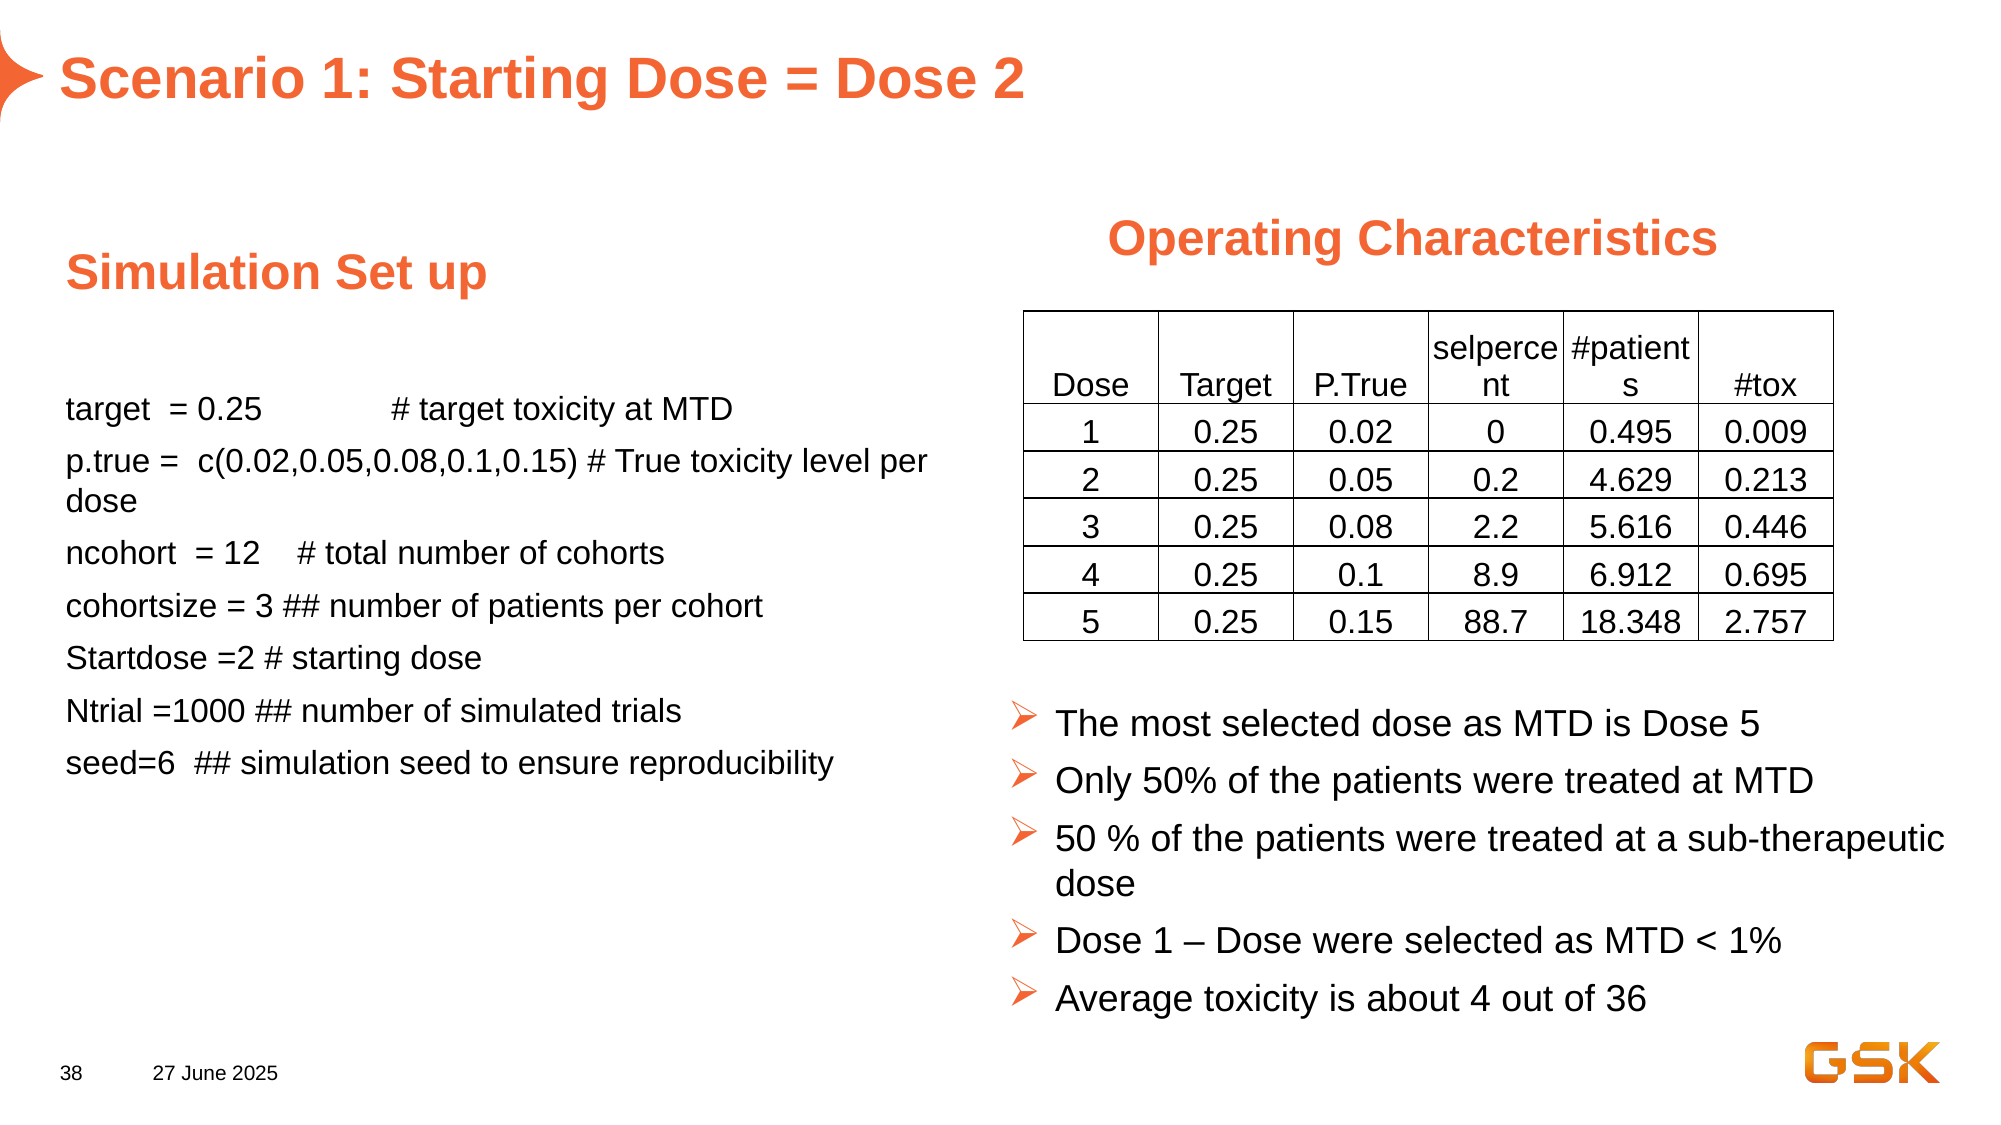

# Scenario 1: Starting Dose = Dose 2
Operating Characteristics
Simulation Set up
| Dose | Target | P.True | selpercent | #patients | #tox |
| --- | --- | --- | --- | --- | --- |
| 1 | 0.25 | 0.02 | 0 | 0.495 | 0.009 |
| 2 | 0.25 | 0.05 | 0.2 | 4.629 | 0.213 |
| 3 | 0.25 | 0.08 | 2.2 | 5.616 | 0.446 |
| 4 | 0.25 | 0.1 | 8.9 | 6.912 | 0.695 |
| 5 | 0.25 | 0.15 | 88.7 | 18.348 | 2.757 |
target  = 0.25              # target toxicity at MTD
p.true =  c(0.02,0.05,0.08,0.1,0.15) # True toxicity level per dose
ncohort  = 12    # total number of cohorts
cohortsize = 3 ## number of patients per cohort
Startdose =2 # starting dose
Ntrial =1000 ## number of simulated trials
seed=6  ## simulation seed to ensure reproducibility
The most selected dose as MTD is Dose 5
Only 50% of the patients were treated at MTD
50 % of the patients were treated at a sub-therapeutic dose
Dose 1 – Dose were selected as MTD < 1%
Average toxicity is about 4 out of 36
38
27 June 2025